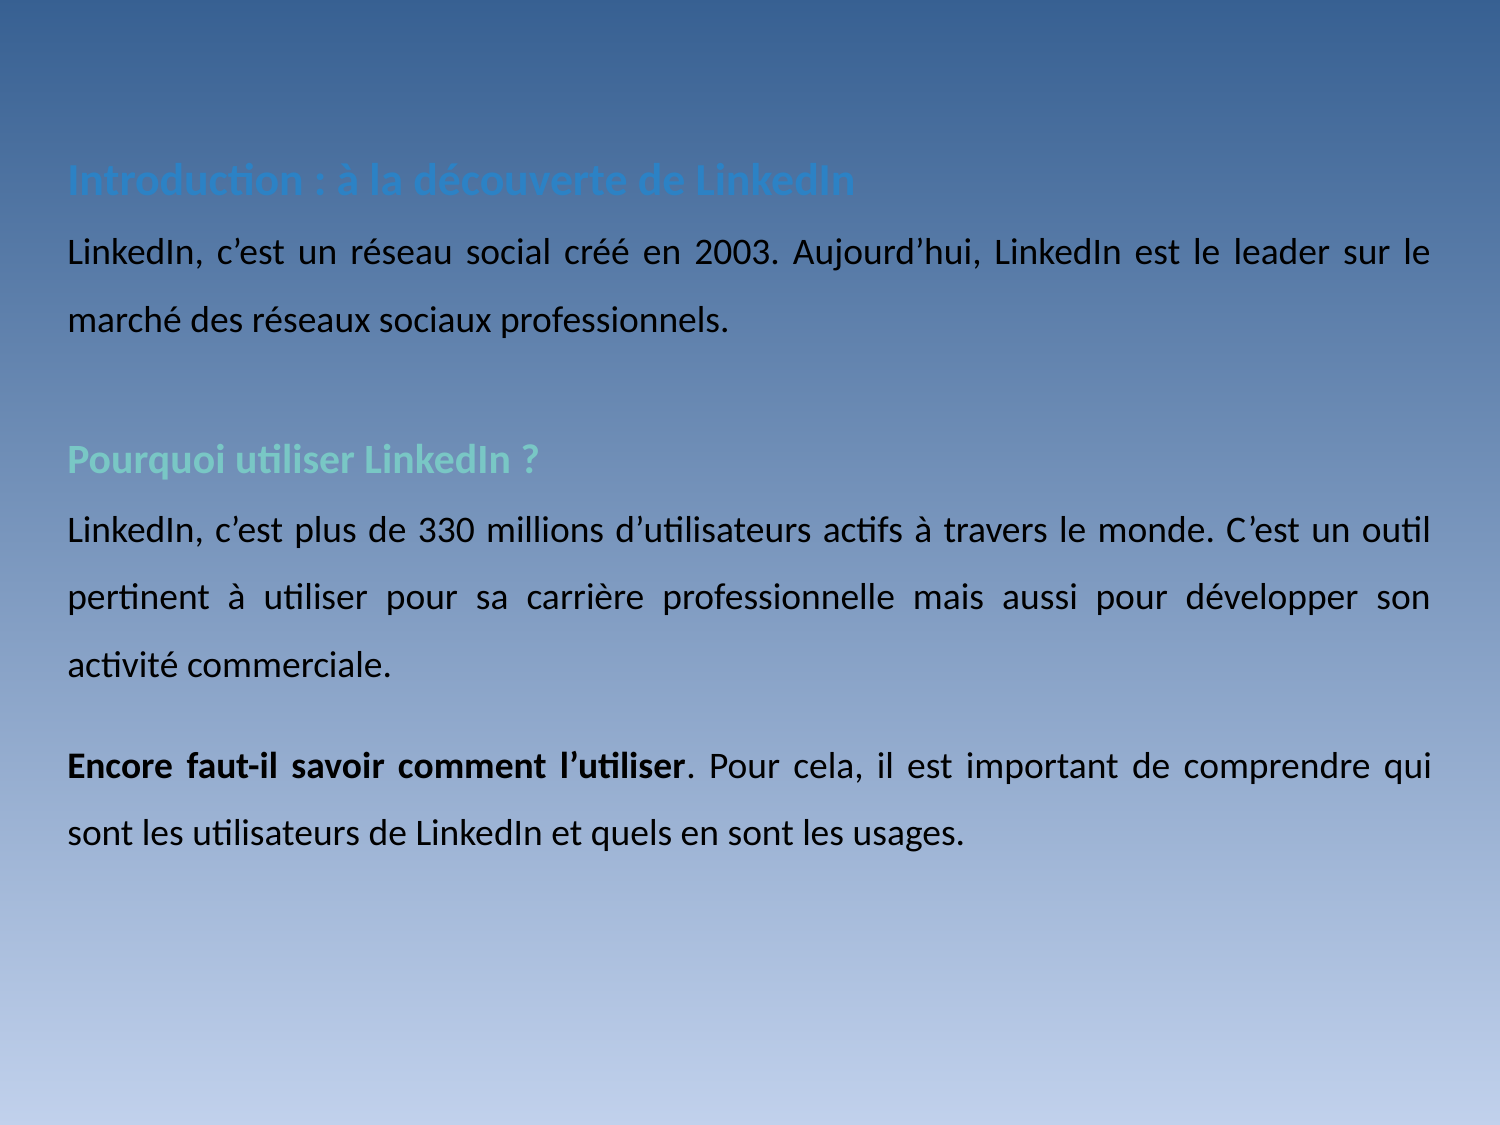

Introduction : à la découverte de LinkedIn
LinkedIn, c’est un réseau social créé en 2003. Aujourd’hui, LinkedIn est le leader sur le marché des réseaux sociaux professionnels.

Pourquoi utiliser LinkedIn ?
LinkedIn, c’est plus de 330 millions d’utilisateurs actifs à travers le monde. C’est un outil pertinent à utiliser pour sa carrière professionnelle mais aussi pour développer son activité commerciale.

Encore faut-il savoir comment l’utiliser. Pour cela, il est important de comprendre qui sont les utilisateurs de LinkedIn et quels en sont les usages.